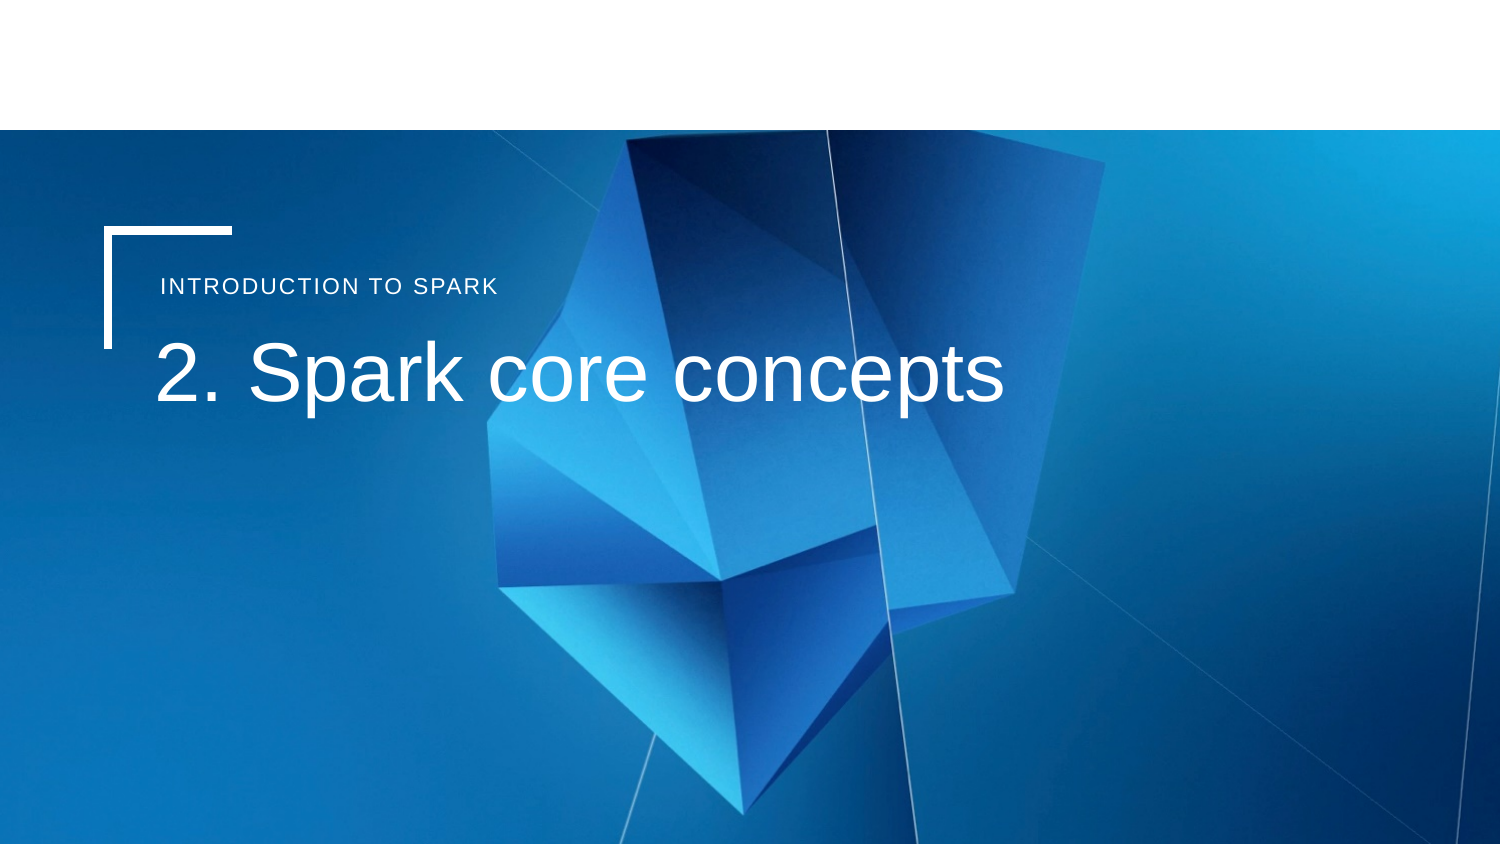

Introduction to spark
2. Spark core concepts